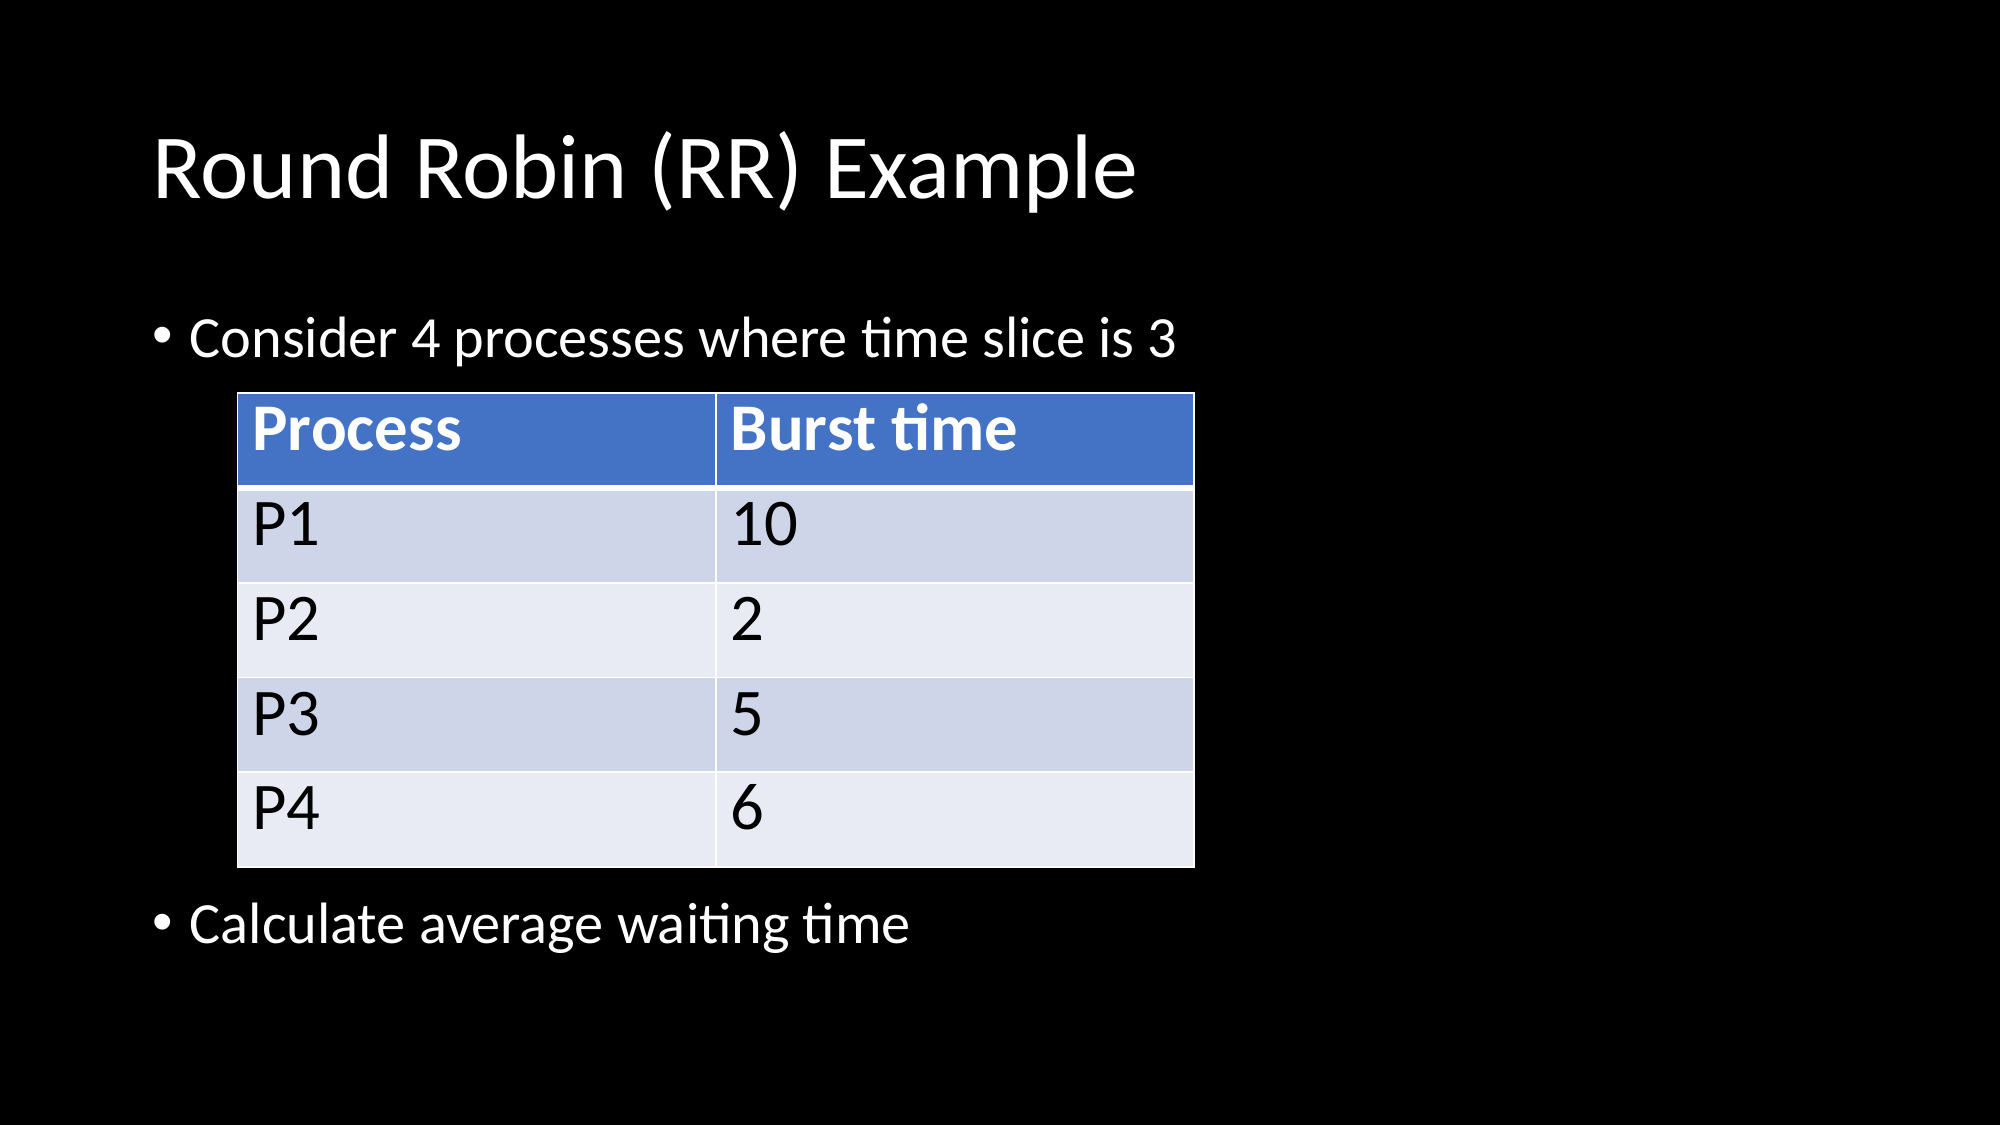

# Round Robin (RR) Example
Consider 4 processes where time slice is 3

Calculate average waiting time
| Process | Burst time |
| --- | --- |
| P1 | 10 |
| P2 | 2 |
| P3 | 5 |
| P4 | 6 |